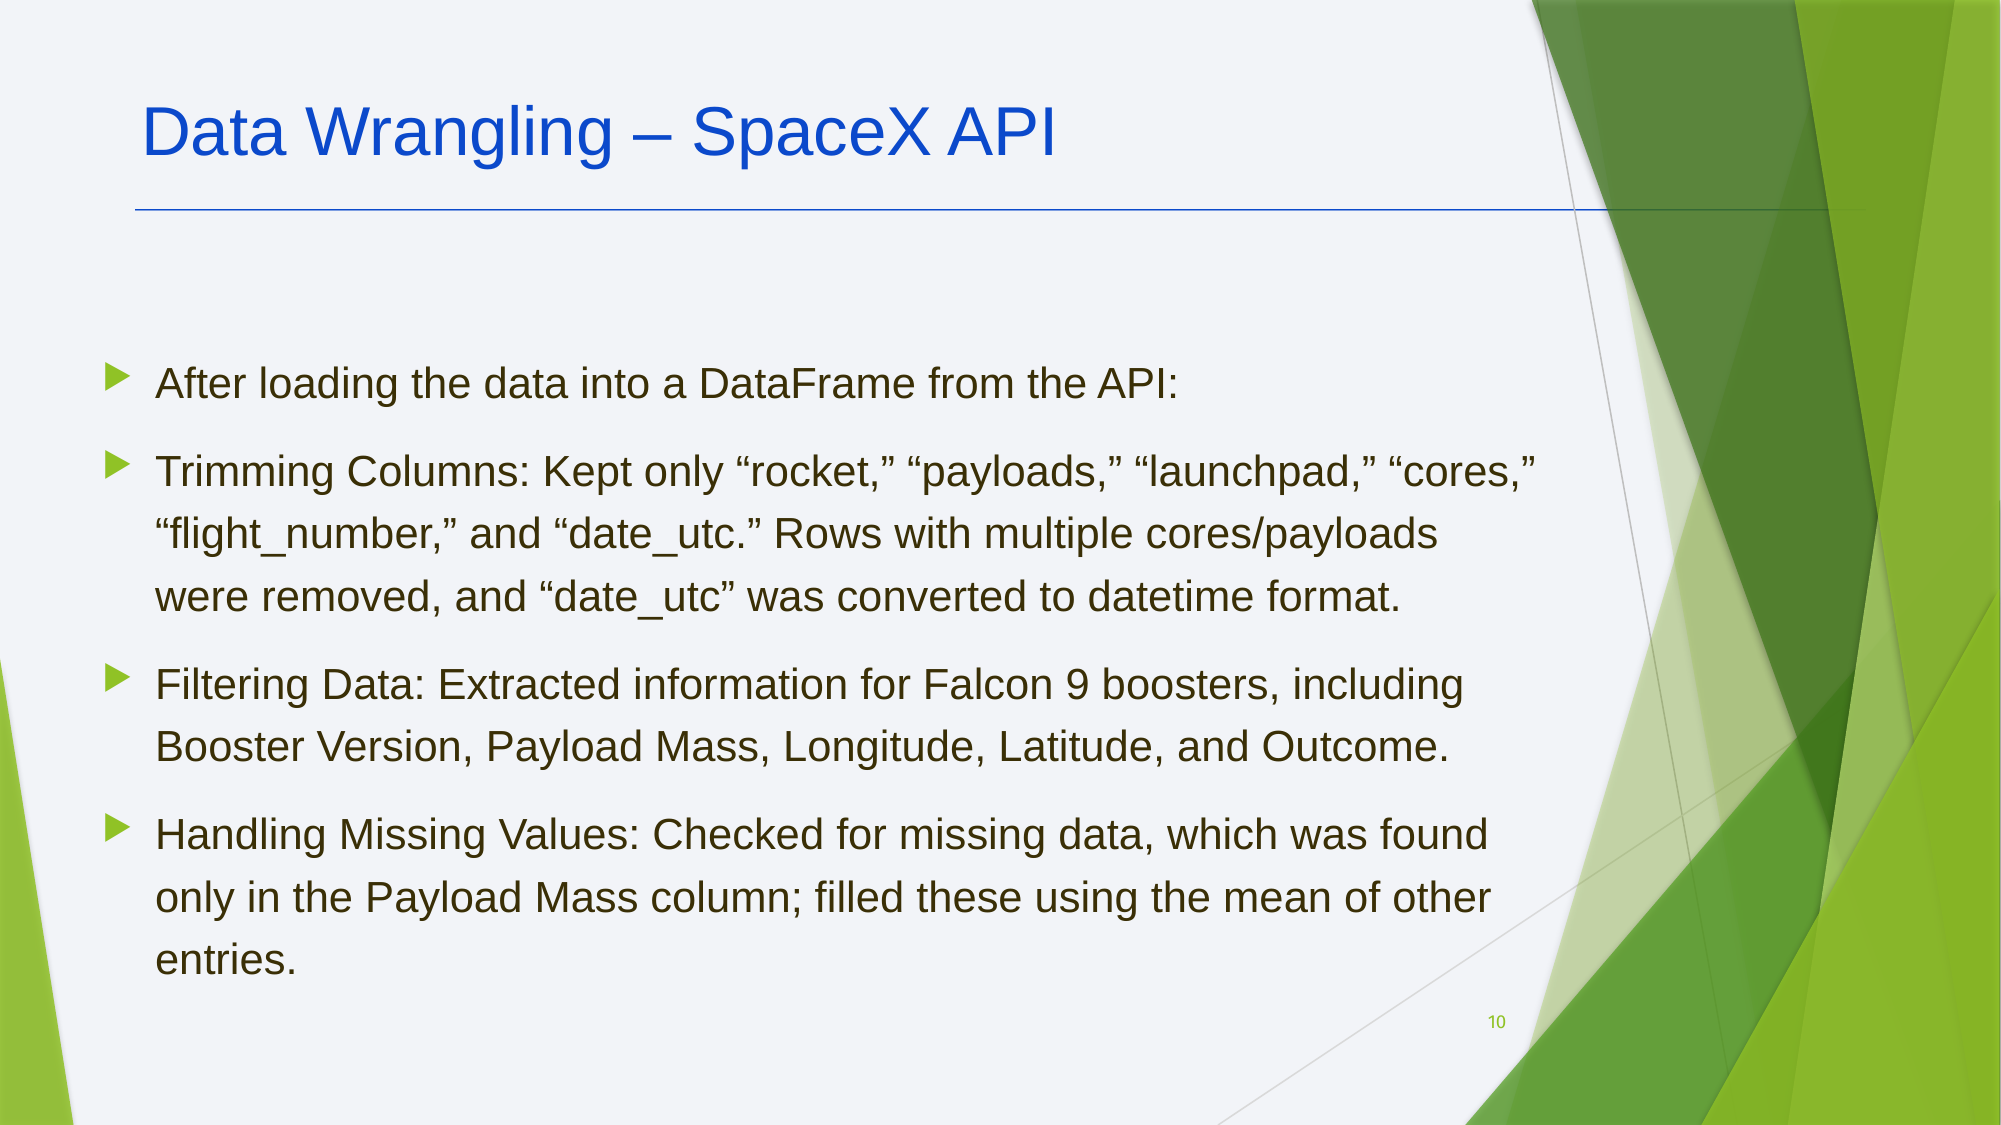

Data Wrangling – SpaceX API
After loading the data into a DataFrame from the API:
Trimming Columns: Kept only “rocket,” “payloads,” “launchpad,” “cores,” “flight_number,” and “date_utc.” Rows with multiple cores/payloads were removed, and “date_utc” was converted to datetime format.
Filtering Data: Extracted information for Falcon 9 boosters, including Booster Version, Payload Mass, Longitude, Latitude, and Outcome.
Handling Missing Values: Checked for missing data, which was found only in the Payload Mass column; filled these using the mean of other entries.

10